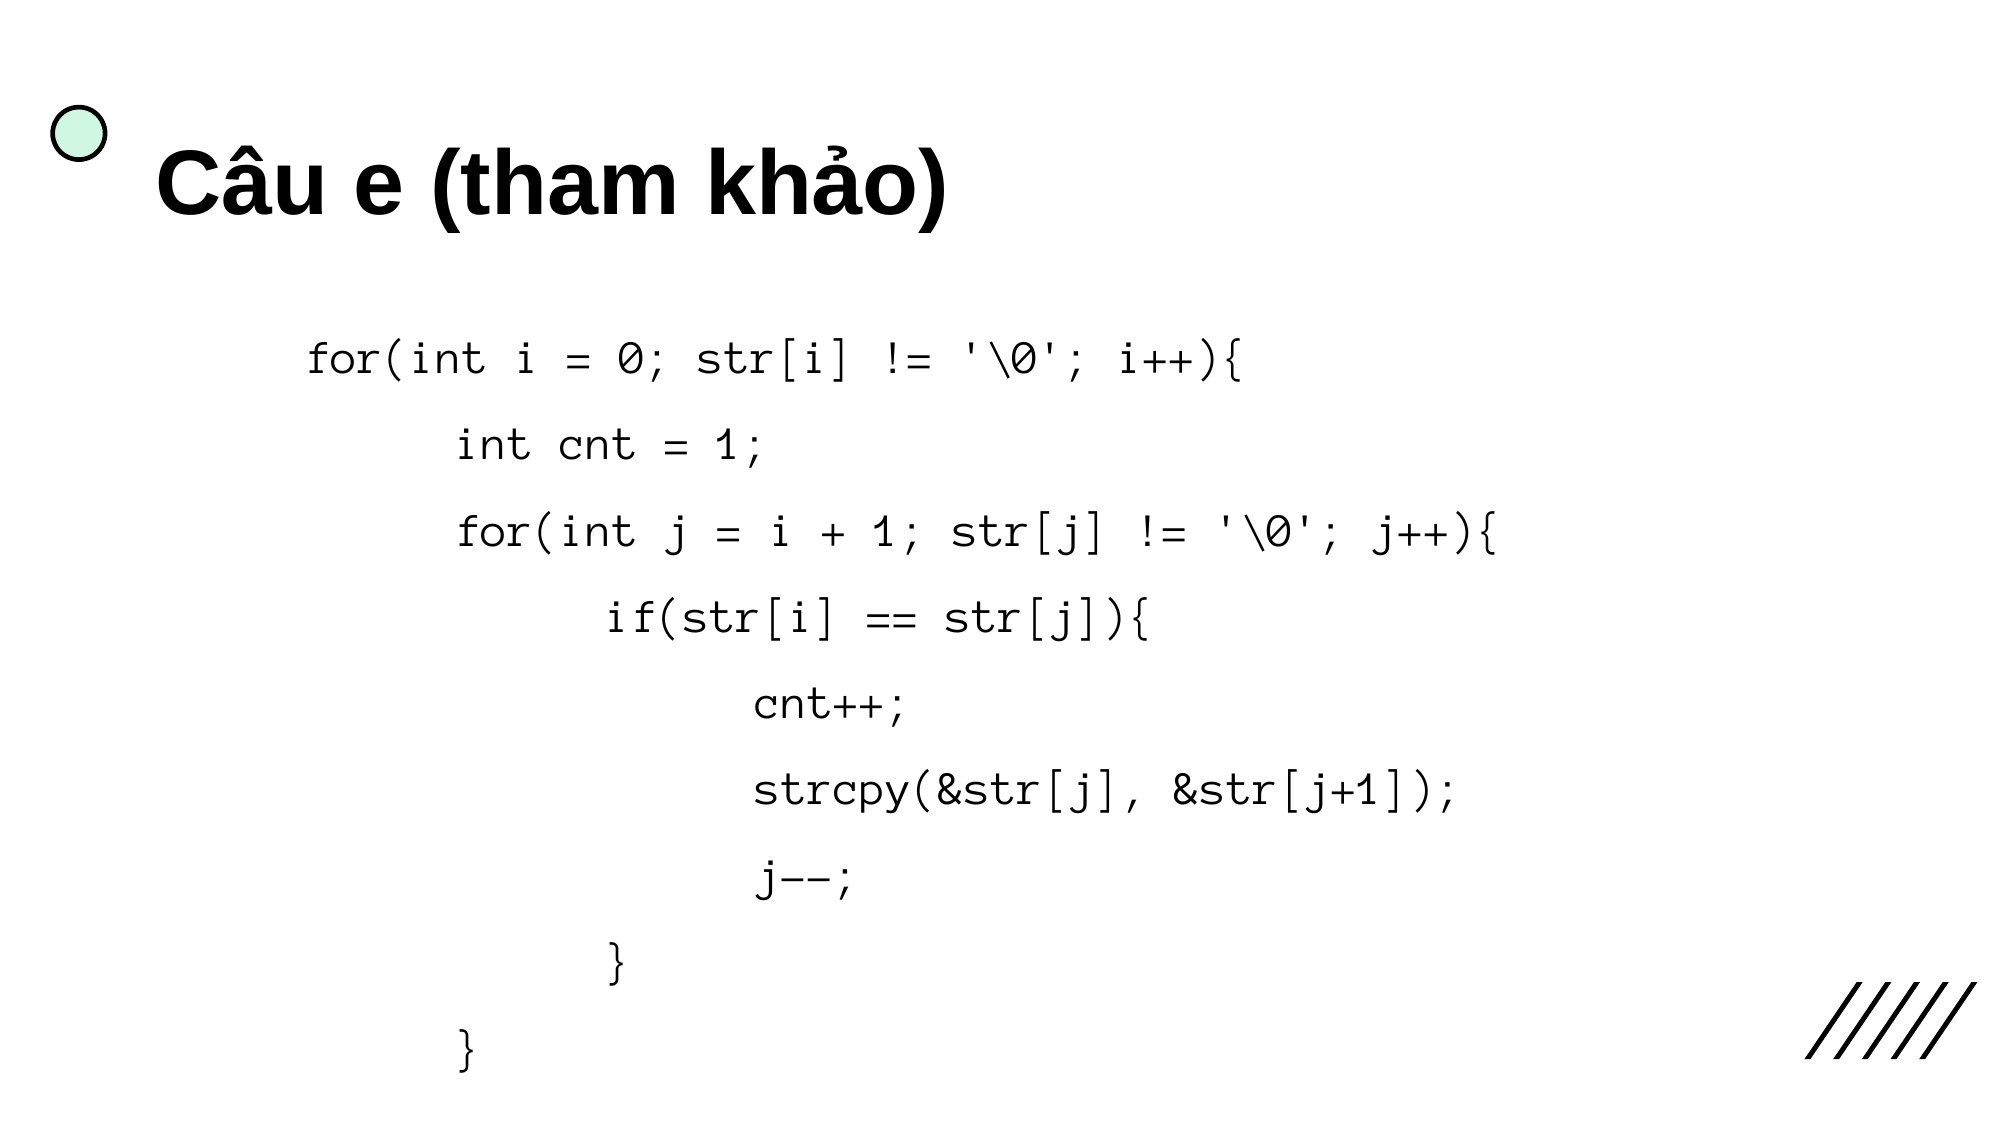

# Câu e (tham khảo)
	for(int i = 0; str[i] != '\0'; i++){
		int cnt = 1;
		for(int j = i + 1; str[j] != '\0'; j++){
			if(str[i] == str[j]){
				cnt++;
				strcpy(&str[j], &str[j+1]);
				j--;
			}
		}